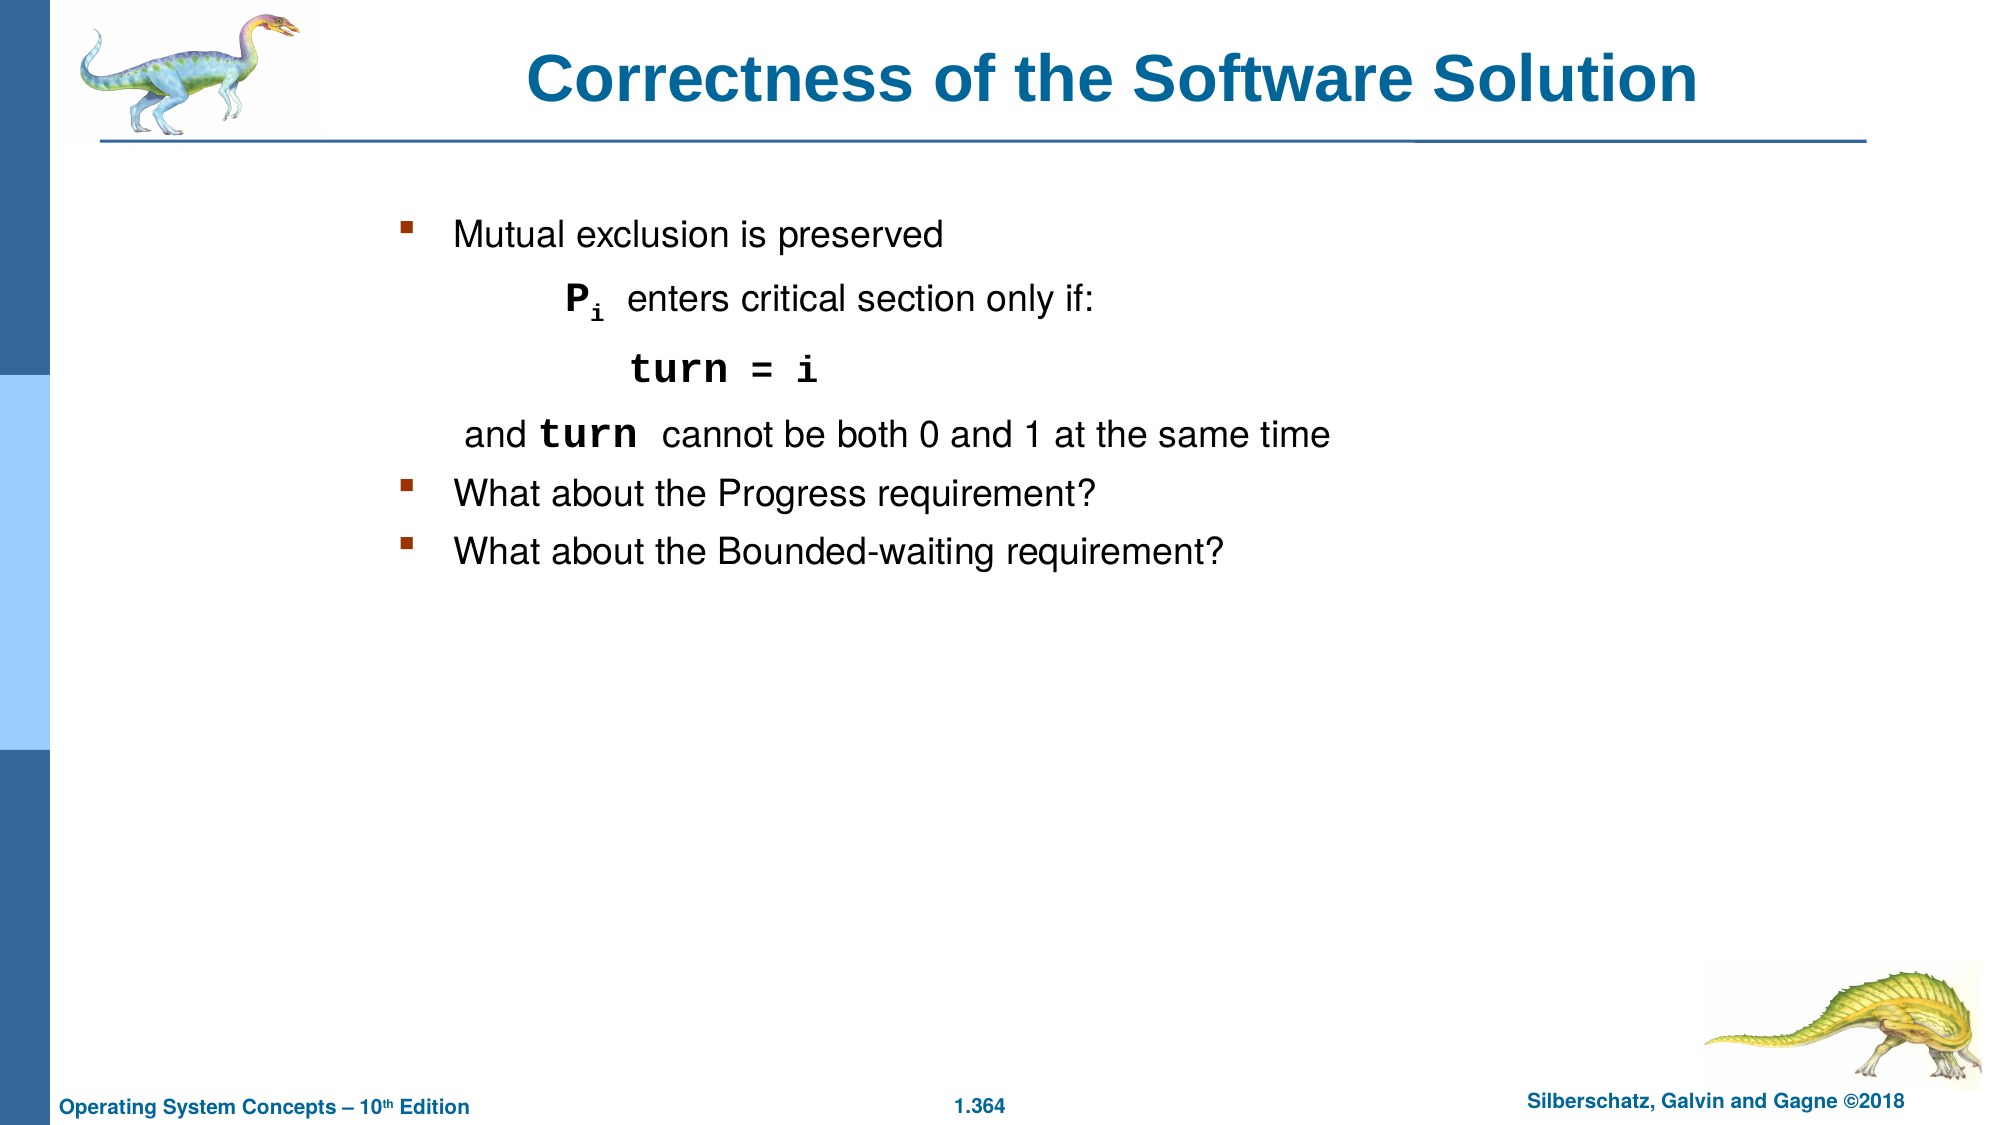

# Correctness of the Software Solution
Mutual exclusion is preserved
                Pi enters critical section only if:
                      turn = i
   and turn cannot be both 0 and 1 at the same time
What about the Progress requirement?
What about the Bounded-waiting requirement?